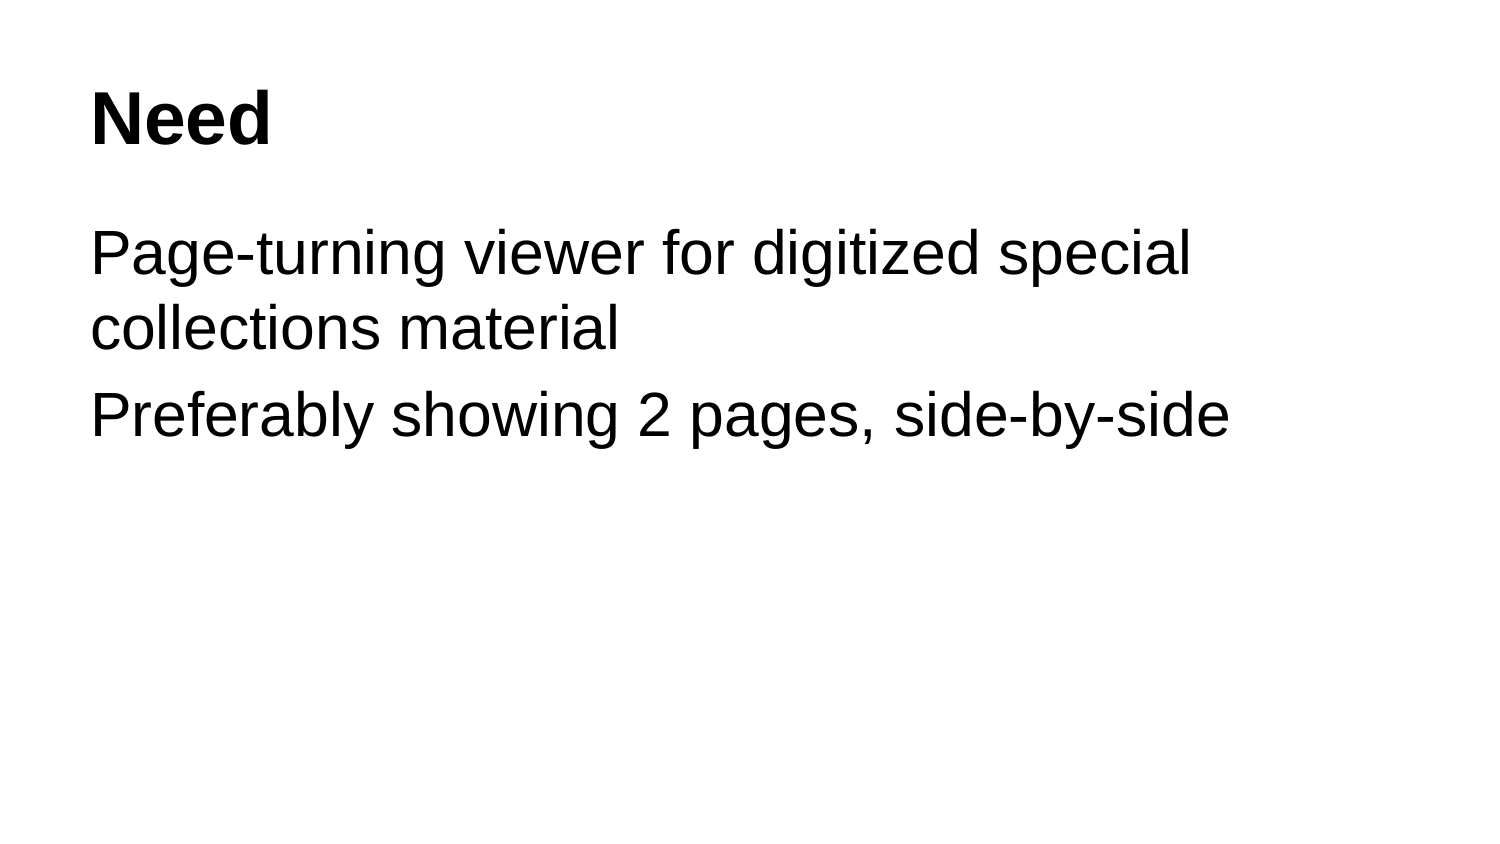

# Need
Page-turning viewer for digitized special collections material
Preferably showing 2 pages, side-by-side